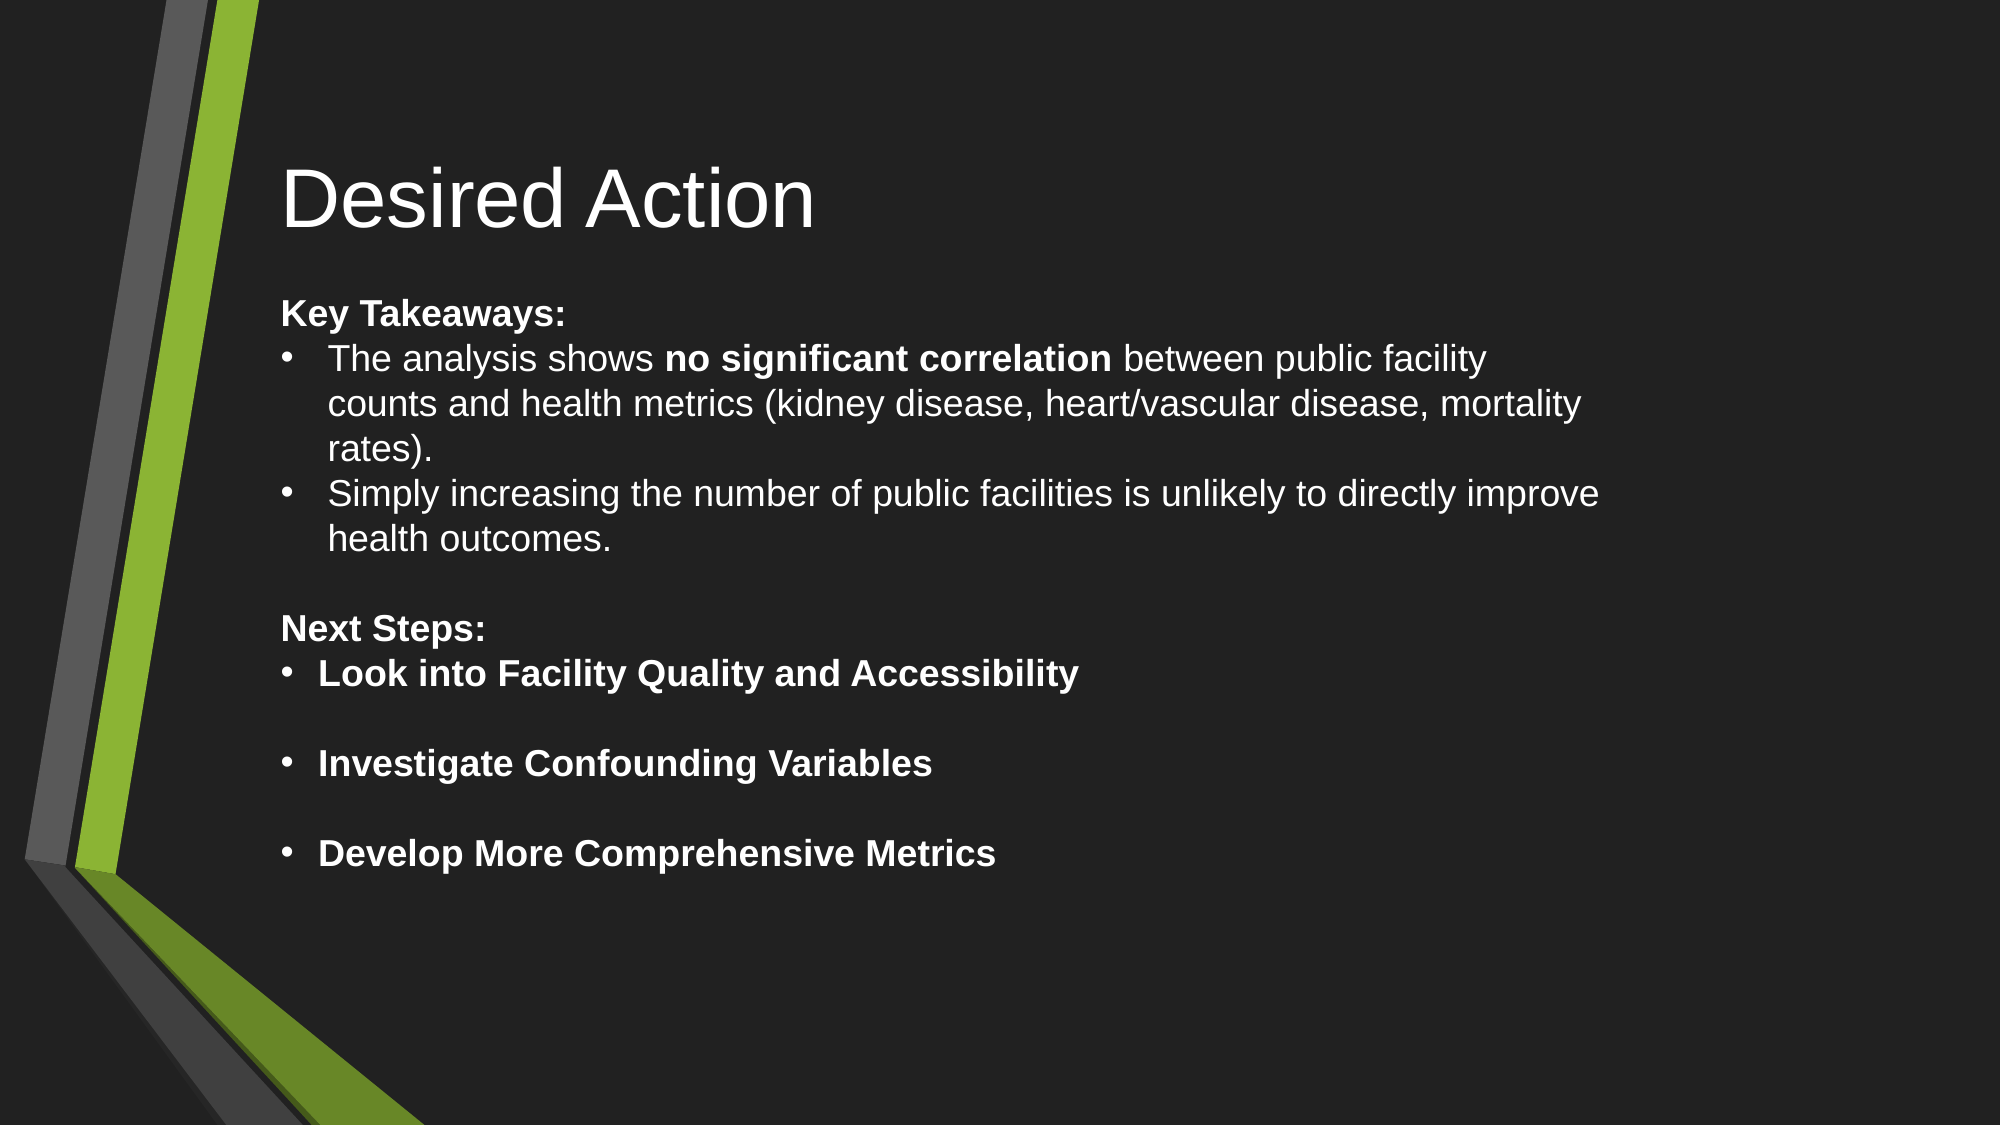

# Desired Action
Key Takeaways:
The analysis shows no significant correlation between public facility counts and health metrics (kidney disease, heart/vascular disease, mortality rates).
Simply increasing the number of public facilities is unlikely to directly improve health outcomes.

Next Steps:
Look into Facility Quality and Accessibility

Investigate Confounding Variables

Develop More Comprehensive Metrics